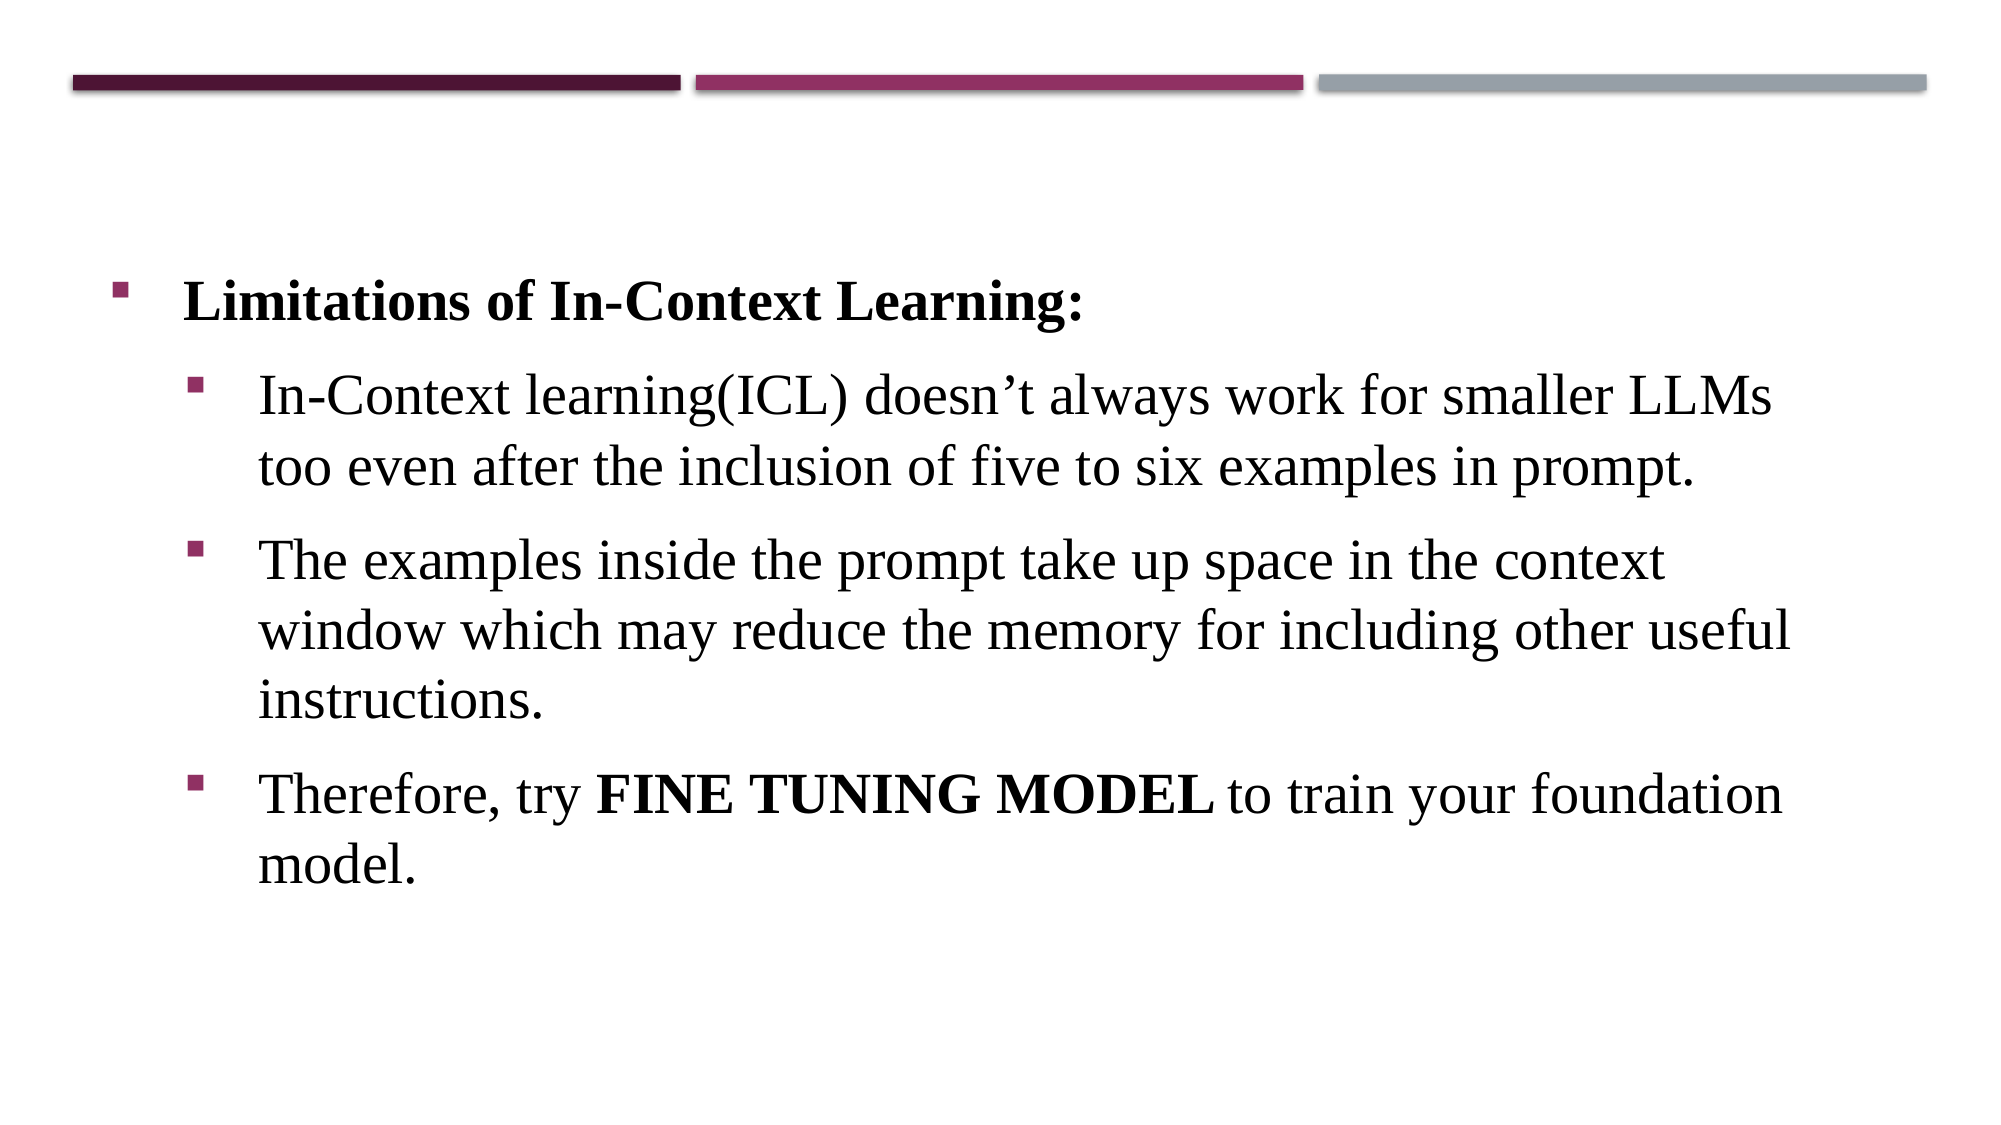

Limitations of In-Context Learning:
In-Context learning(ICL) doesn’t always work for smaller LLMs too even after the inclusion of five to six examples in prompt.
The examples inside the prompt take up space in the context window which may reduce the memory for including other useful instructions.
Therefore, try FINE TUNING MODEL to train your foundation model.